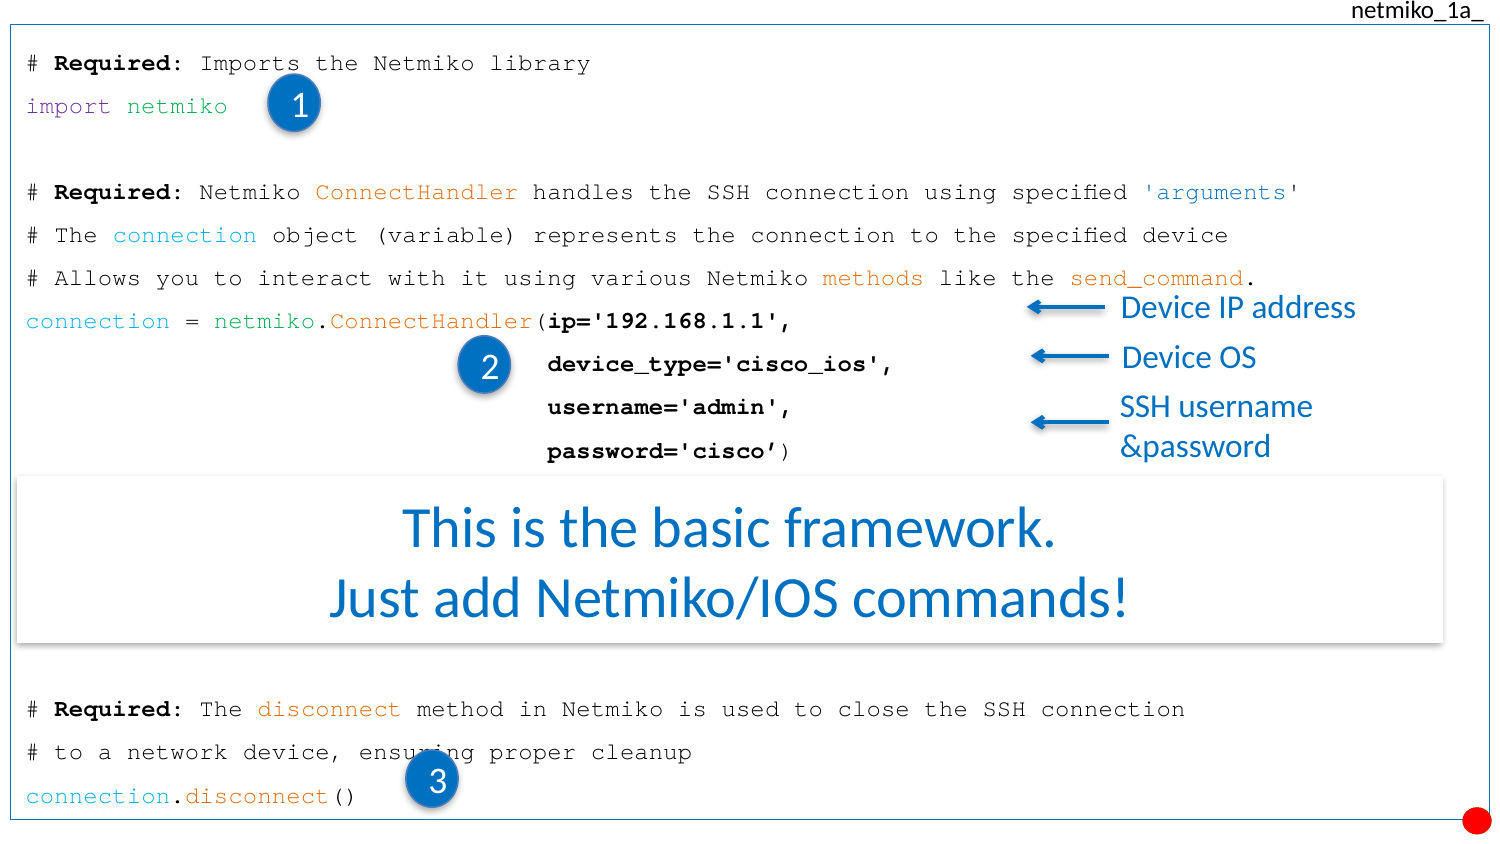

netmiko_1a_
# Required: Imports the Netmiko library
import netmiko

# Required: Netmiko ConnectHandler handles the SSH connection using specified 'arguments'
# The connection object (variable) represents the connection to the specified device
# Allows you to interact with it using various Netmiko methods like the send_command.
connection = netmiko.ConnectHandler(ip='192.168.1.1',
                                    device_type='cisco_ios',
                                    username='admin',
                                    password='cisco’)

# Using the connection object, the send_command method sends a command
# to a network device and retrieves the corresponding output.
print(connection.send_command('show ip interface brief’))

# Required: The disconnect method in Netmiko is used to close the SSH connection
# to a network device, ensuring proper cleanup
connection.disconnect()
1
Device IP address
Device OS
2
SSH username &password
This is the basic framework.
Just add Netmiko/IOS commands!
3